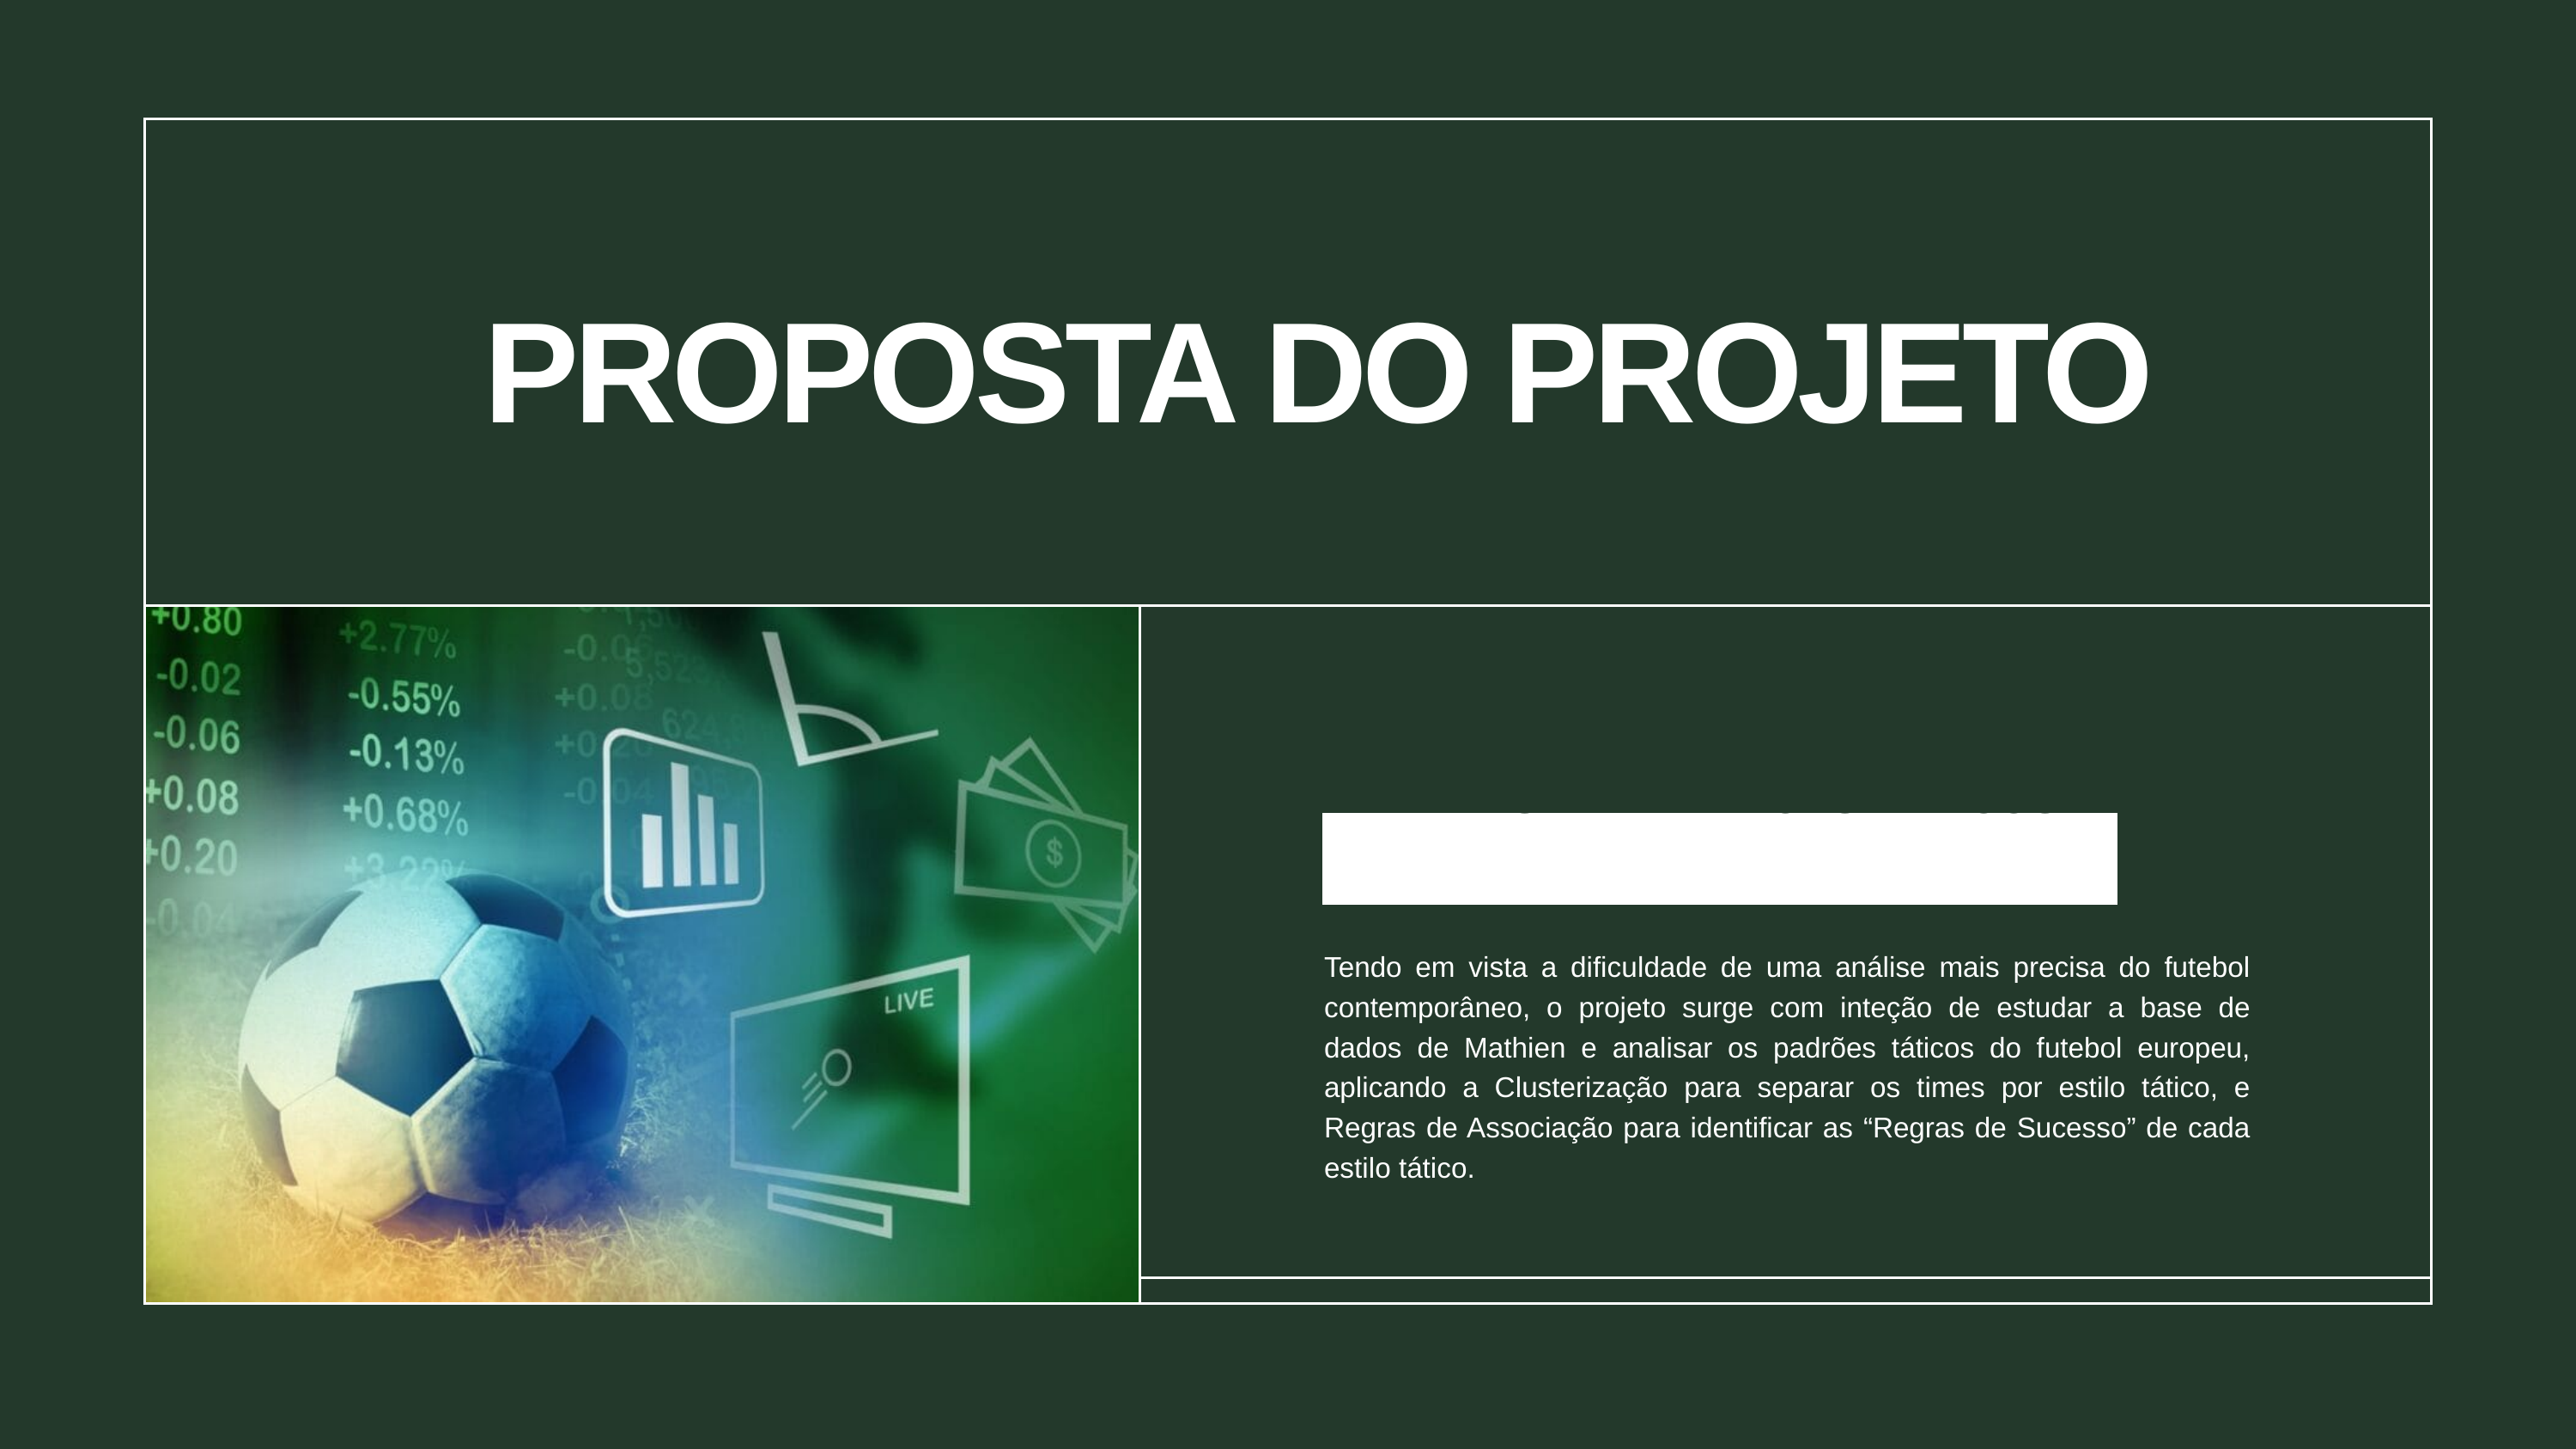

PROPOSTA DO PROJETO

ANÁLISE DE PADRÕES TÁTICOS
Tendo em vista a dificuldade de uma análise mais precisa do futebol contemporâneo, o projeto surge com inteção de estudar a base de dados de Mathien e analisar os padrões táticos do futebol europeu, aplicando a Clusterização para separar os times por estilo tático, e Regras de Associação para identificar as “Regras de Sucesso” de cada estilo tático.